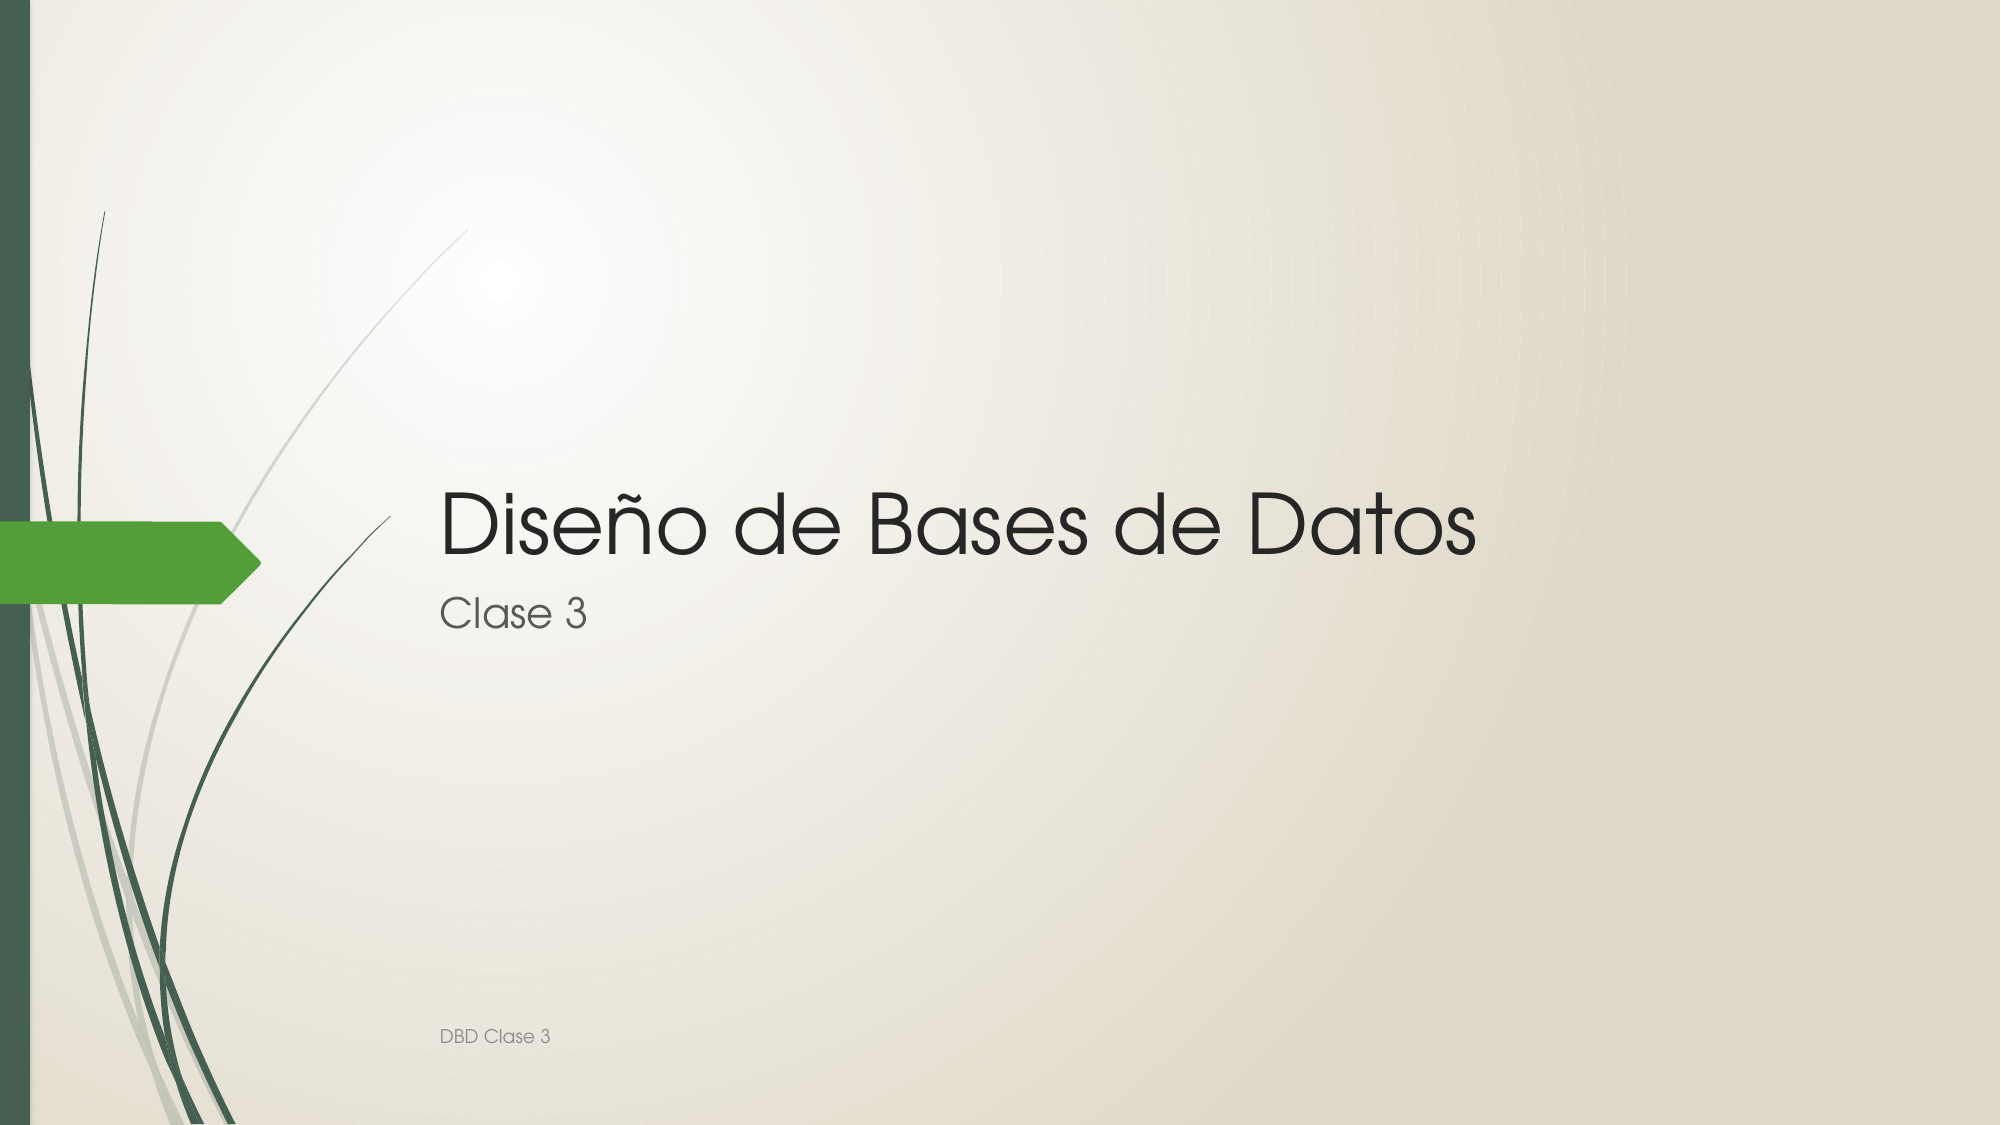

# Diseño de Bases de Datos
Clase 3
DBD Clase 3